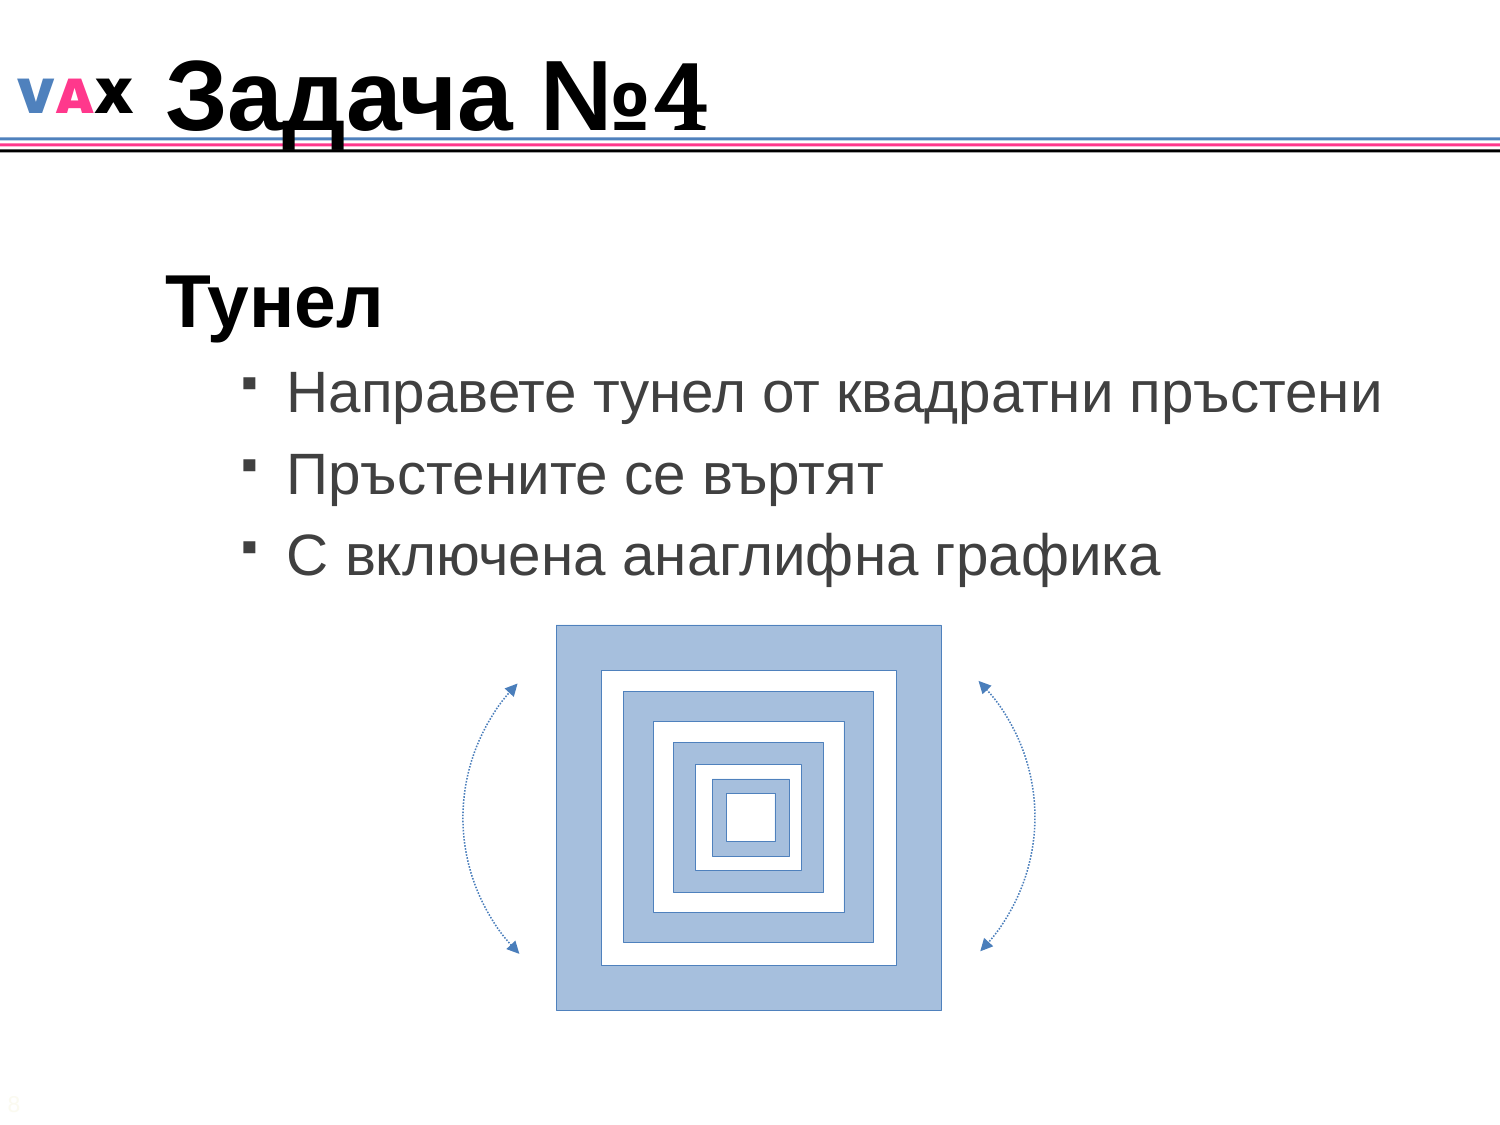

# Задача №4
Тунел
Направете тунел от квадратни пръстени
Пръстените се въртят
С включена анаглифна графика